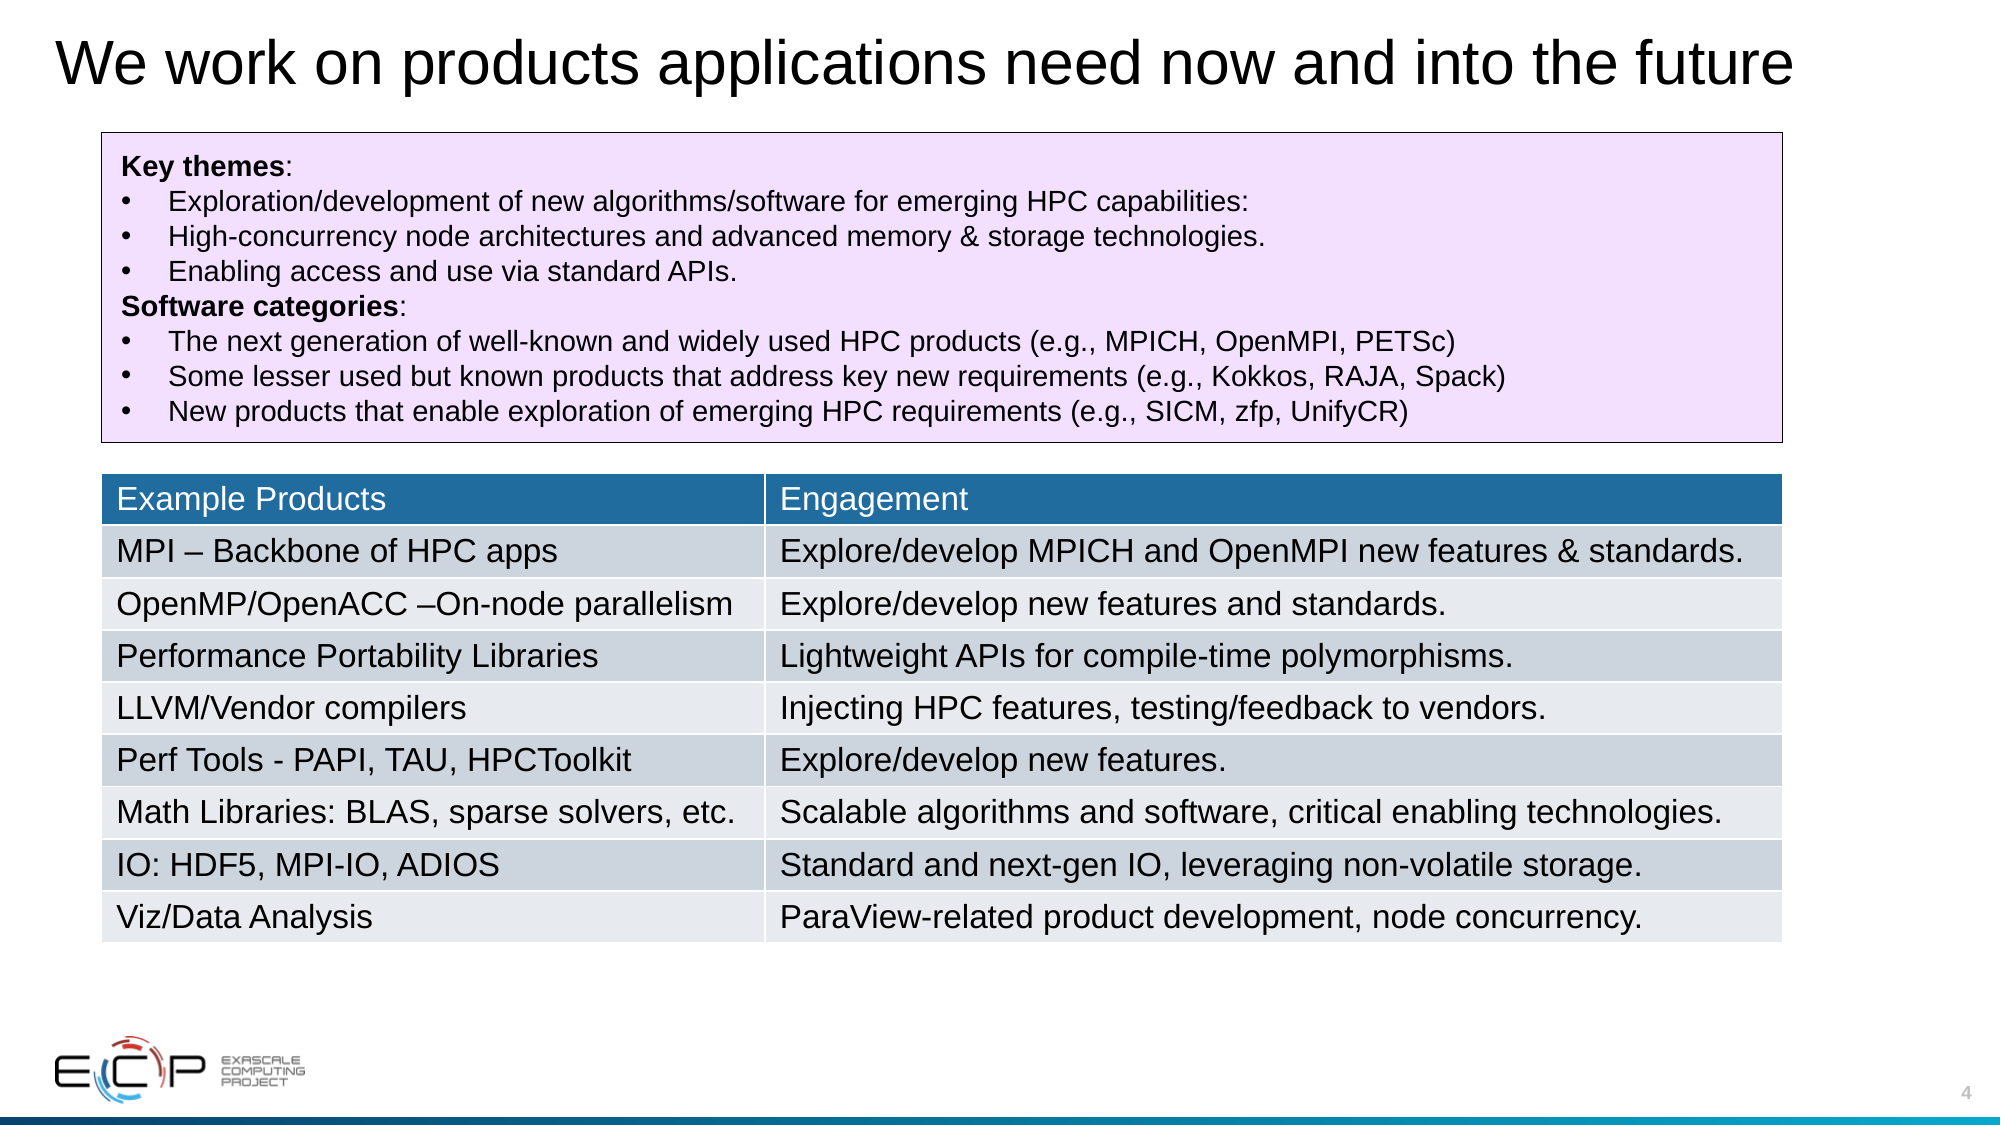

# We work on products applications need now and into the future
Key themes:
Exploration/development of new algorithms/software for emerging HPC capabilities:
High-concurrency node architectures and advanced memory & storage technologies.
Enabling access and use via standard APIs.
Software categories:
The next generation of well-known and widely used HPC products (e.g., MPICH, OpenMPI, PETSc)
Some lesser used but known products that address key new requirements (e.g., Kokkos, RAJA, Spack)
New products that enable exploration of emerging HPC requirements (e.g., SICM, zfp, UnifyCR)
| Example Products | Engagement |
| --- | --- |
| MPI – Backbone of HPC apps | Explore/develop MPICH and OpenMPI new features & standards. |
| OpenMP/OpenACC –On-node parallelism | Explore/develop new features and standards. |
| Performance Portability Libraries | Lightweight APIs for compile-time polymorphisms. |
| LLVM/Vendor compilers | Injecting HPC features, testing/feedback to vendors. |
| Perf Tools - PAPI, TAU, HPCToolkit | Explore/develop new features. |
| Math Libraries: BLAS, sparse solvers, etc. | Scalable algorithms and software, critical enabling technologies. |
| IO: HDF5, MPI-IO, ADIOS | Standard and next-gen IO, leveraging non-volatile storage. |
| Viz/Data Analysis | ParaView-related product development, node concurrency. |